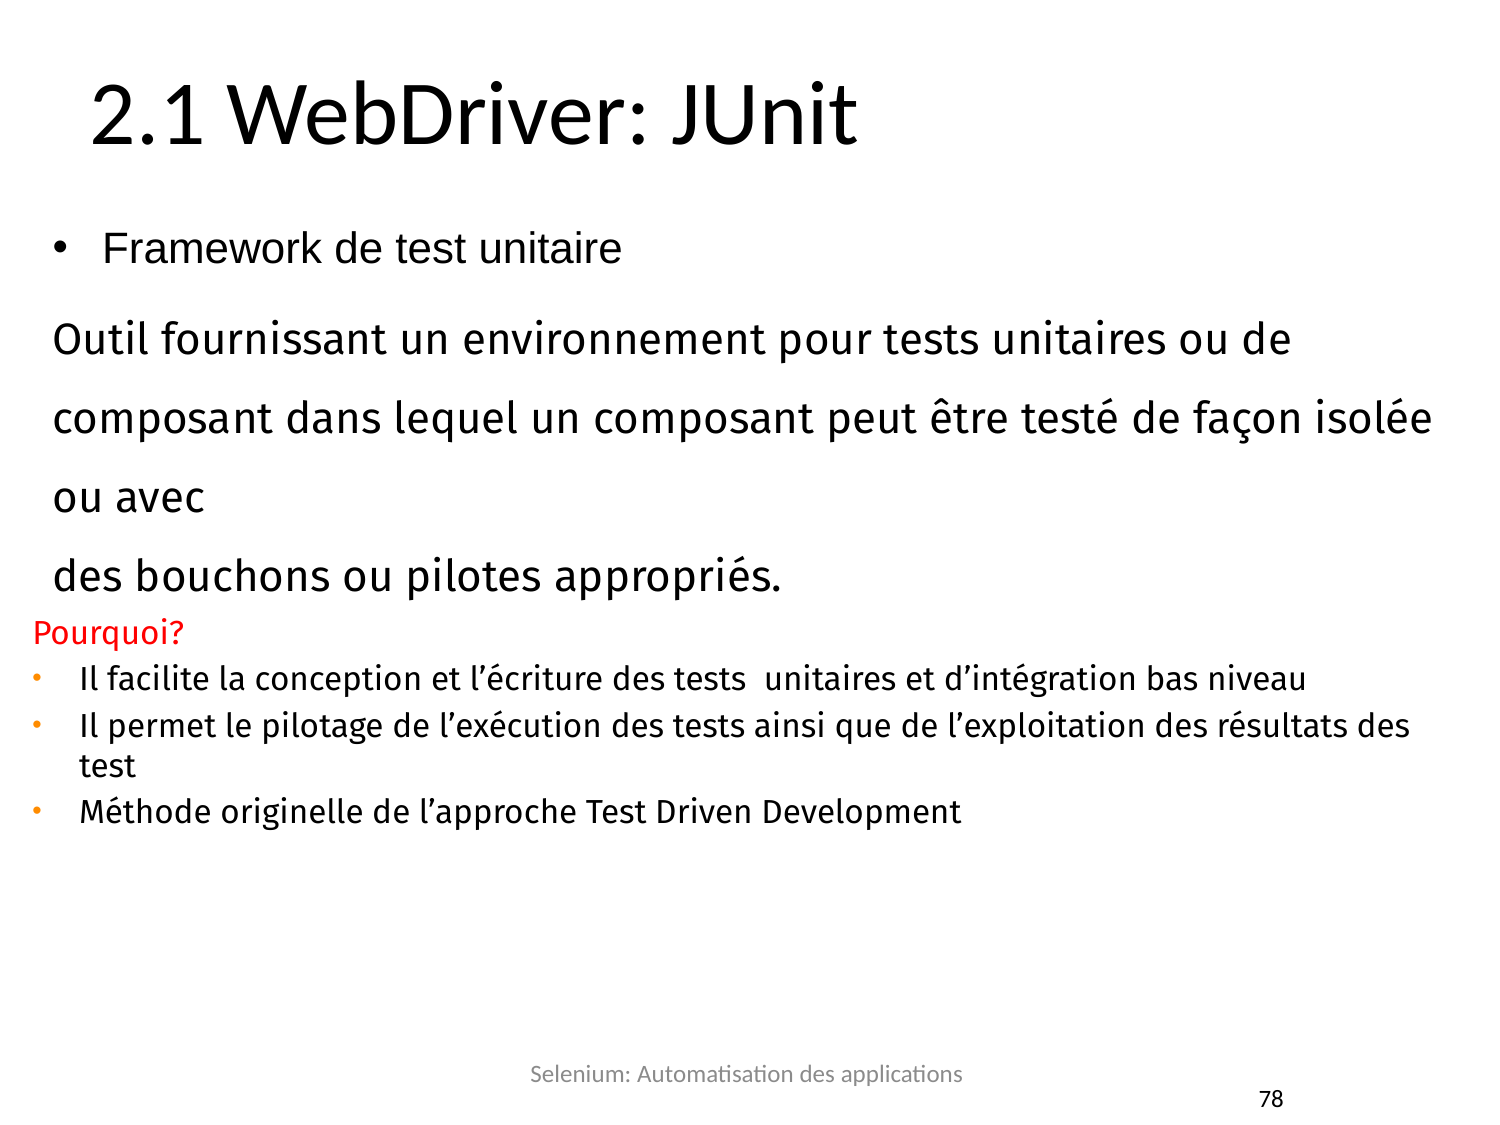

2.1 WebDriver: JUnit
Framework de test unitaire
Outil fournissant un environnement pour tests unitaires ou de composant dans lequel un composant peut être testé de façon isolée ou avec
des bouchons ou pilotes appropriés.

Pourquoi?
Il facilite la conception et l’écriture des tests  unitaires et d’intégration bas niveau
Il permet le pilotage de l’exécution des tests ainsi que de l’exploitation des résultats des test
Méthode originelle de l’approche Test Driven Development

Selenium: Automatisation des applications
78